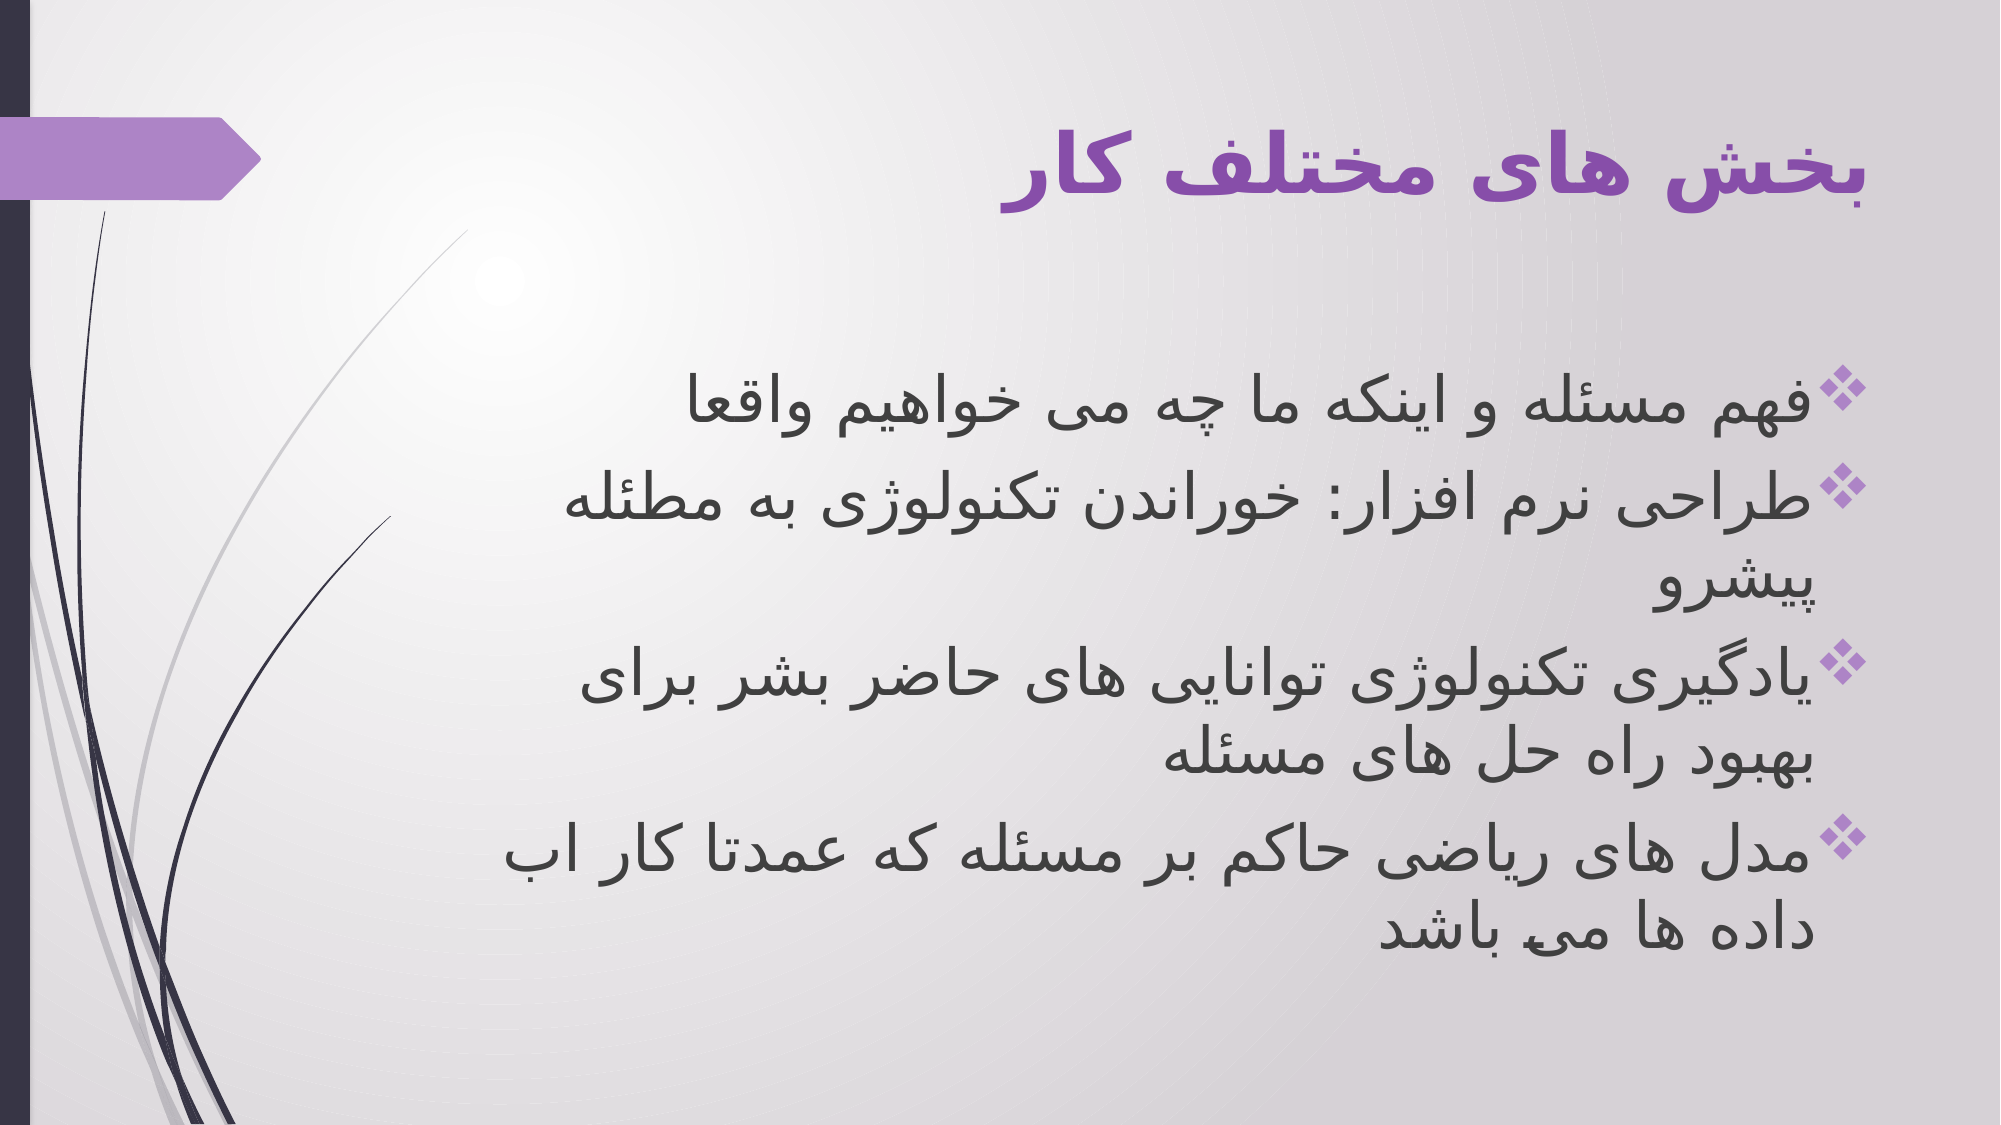

# بخش های مختلف کار
فهم مسئله و اینکه ما چه می خواهیم واقعا
طراحی نرم افزار: خوراندن تکنولوژی به مطئله پیشرو
یادگیری تکنولوژی توانایی های حاضر بشر برای بهبود راه حل های مسئله
مدل های ریاضی حاکم بر مسئله که عمدتا کار اب داده ها می باشد